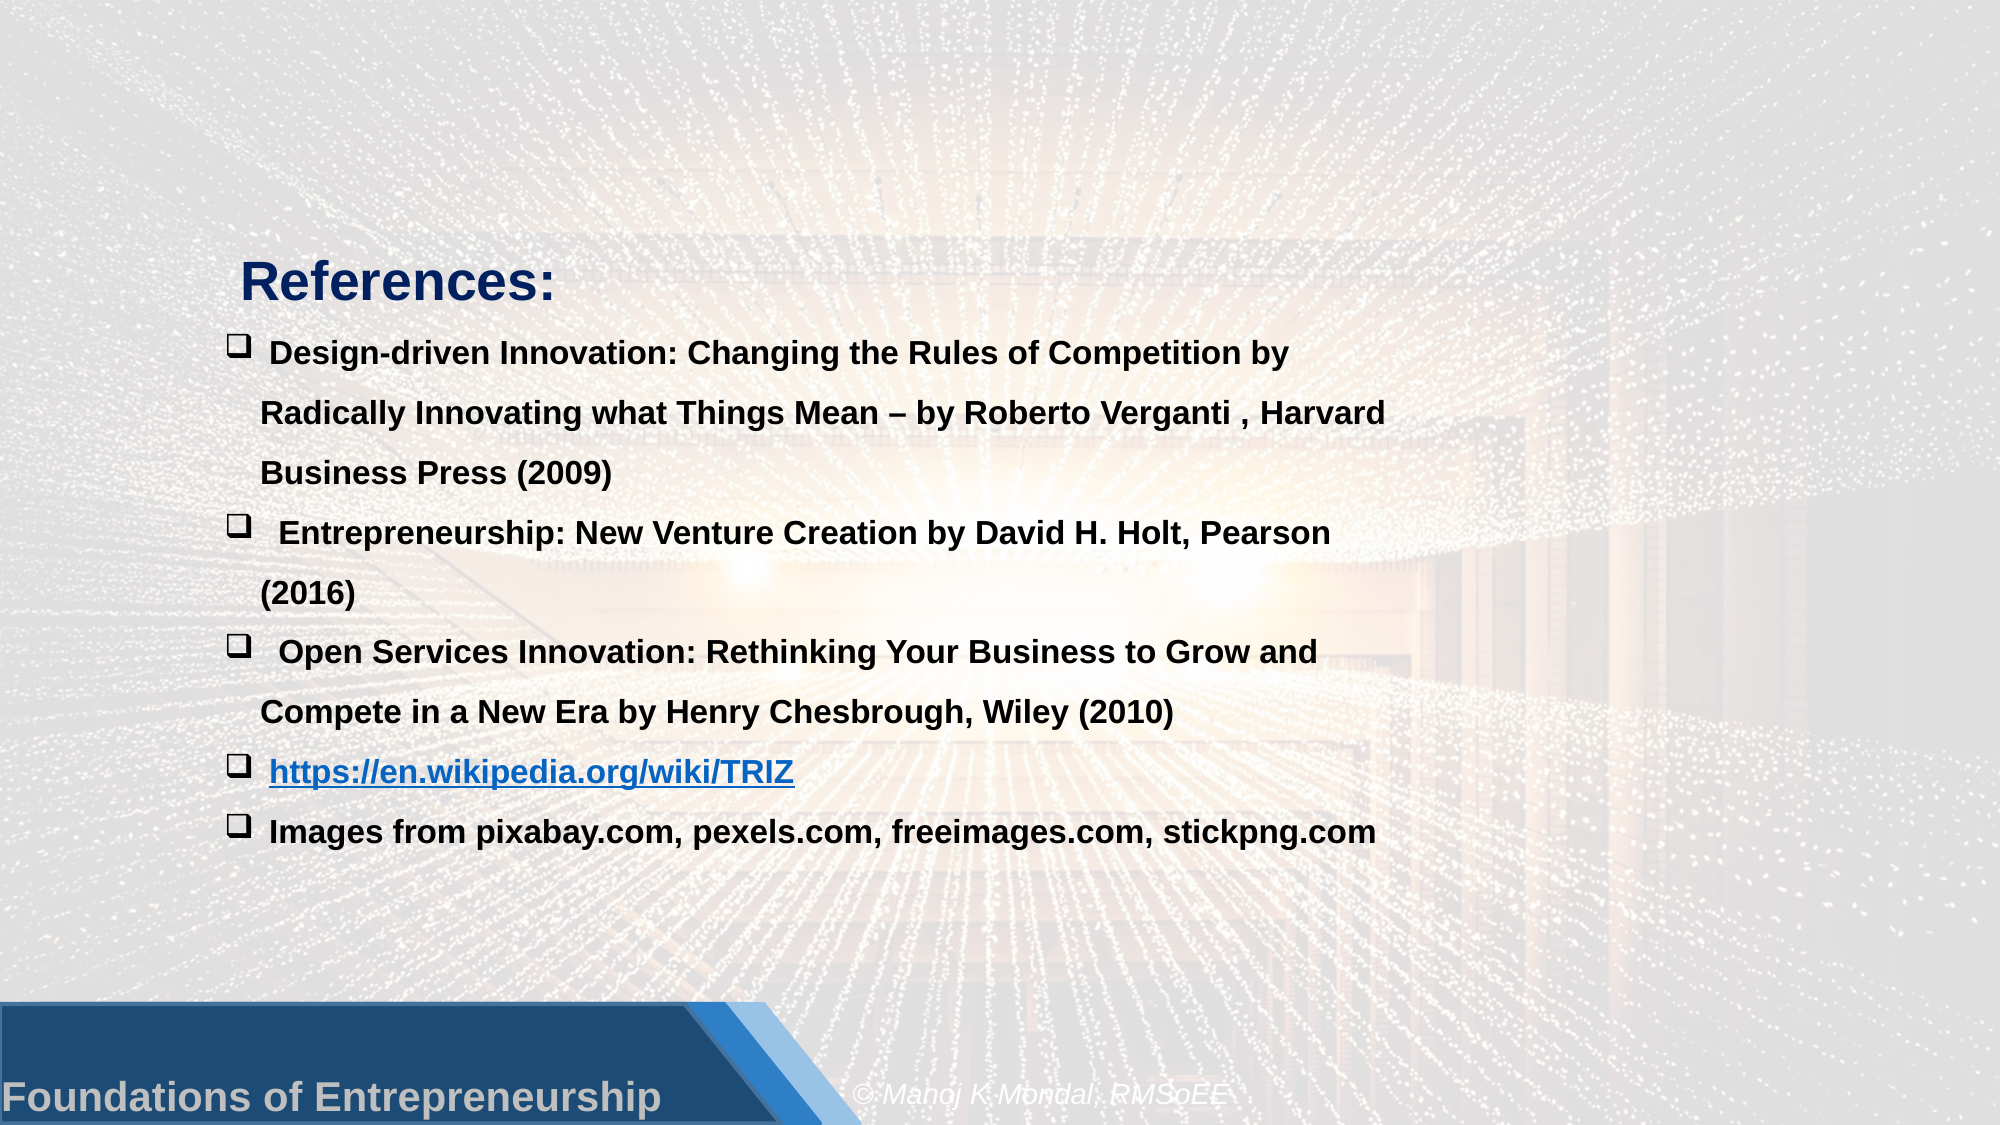

References:
 Design-driven Innovation: Changing the Rules of Competition by Radically Innovating what Things Mean – by Roberto Verganti , Harvard Business Press (2009)
  Entrepreneurship: New Venture Creation by David H. Holt, Pearson (2016)
  Open Services Innovation: Rethinking Your Business to Grow and Compete in a New Era by Henry Chesbrough, Wiley (2010)
 https://en.wikipedia.org/wiki/TRIZ
 Images from pixabay.com, pexels.com, freeimages.com, stickpng.com